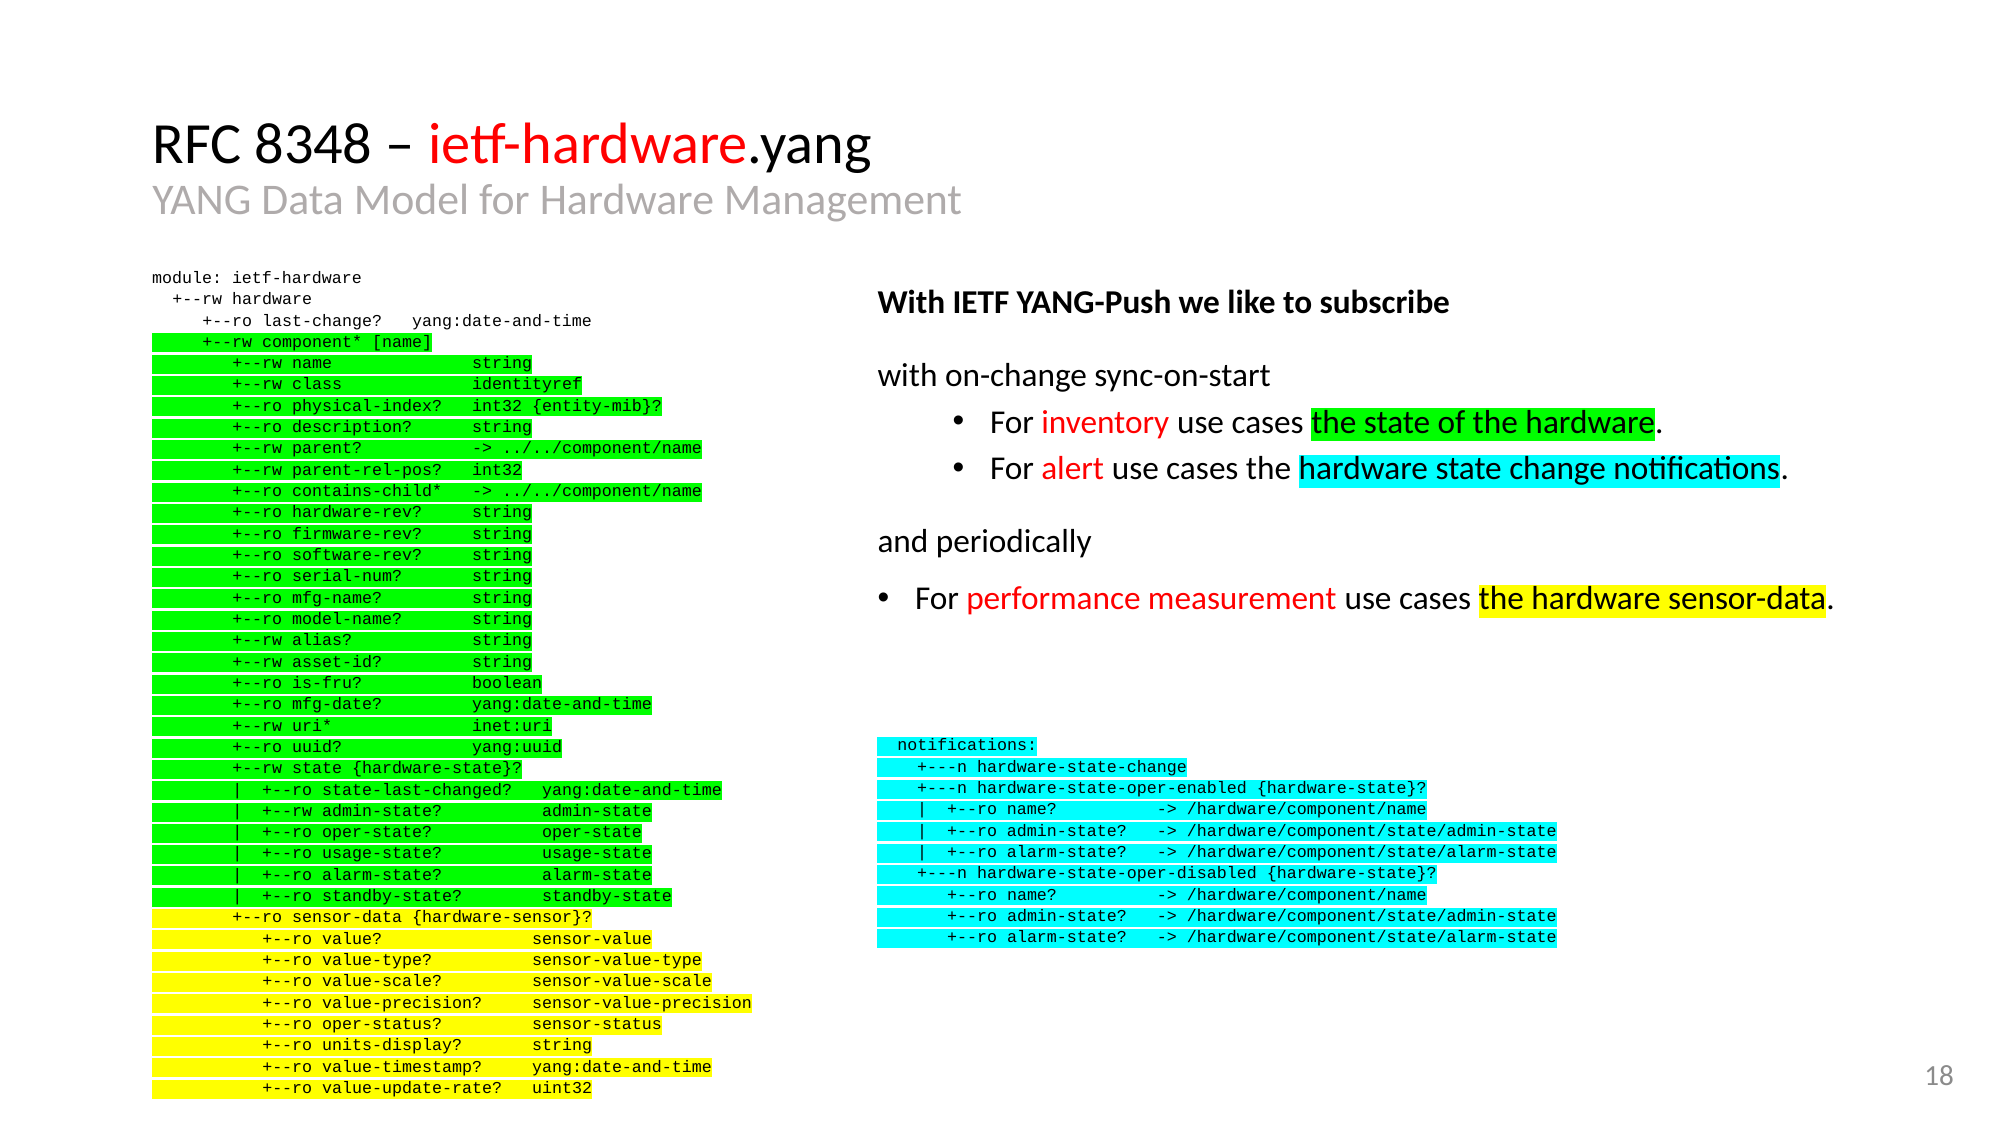

# RFC 8348 – ietf-hardware.yang YANG Data Model for Hardware Management
module: ietf-hardware
  +--rw hardware
     +--ro last-change?   yang:date-and-time
     +--rw component* [name]
        +--rw name              string
        +--rw class             identityref
        +--ro physical-index?   int32 {entity-mib}?
        +--ro description?      string
        +--rw parent?           -> ../../component/name
        +--rw parent-rel-pos?   int32
        +--ro contains-child*   -> ../../component/name
        +--ro hardware-rev?     string
        +--ro firmware-rev?     string
        +--ro software-rev?     string
        +--ro serial-num?       string
        +--ro mfg-name?         string
        +--ro model-name?       string
        +--rw alias?            string
        +--rw asset-id?         string
        +--ro is-fru?           boolean
        +--ro mfg-date?         yang:date-and-time
        +--rw uri*              inet:uri
        +--ro uuid?             yang:uuid
        +--rw state {hardware-state}?
        |  +--ro state-last-changed?   yang:date-and-time
        |  +--rw admin-state?          admin-state
        |  +--ro oper-state?           oper-state
        |  +--ro usage-state?          usage-state
        |  +--ro alarm-state?          alarm-state
        |  +--ro standby-state?        standby-state
        +--ro sensor-data {hardware-sensor}?
           +--ro value?               sensor-value
           +--ro value-type?          sensor-value-type
           +--ro value-scale?         sensor-value-scale
           +--ro value-precision?     sensor-value-precision
           +--ro oper-status?         sensor-status
           +--ro units-display?       string
           +--ro value-timestamp?     yang:date-and-time
           +--ro value-update-rate?   uint32
With IETF YANG-Push we like to subscribe
with on-change sync-on-start
For inventory use cases the state of the hardware.
For alert use cases the hardware state change notifications.
and periodically
For performance measurement use cases the hardware sensor-data.

  notifications:
    +---n hardware-state-change
    +---n hardware-state-oper-enabled {hardware-state}?
    |  +--ro name?          -> /hardware/component/name
    |  +--ro admin-state?   -> /hardware/component/state/admin-state
    |  +--ro alarm-state?   -> /hardware/component/state/alarm-state
    +---n hardware-state-oper-disabled {hardware-state}?
       +--ro name?          -> /hardware/component/name
       +--ro admin-state?   -> /hardware/component/state/admin-state
       +--ro alarm-state?   -> /hardware/component/state/alarm-state
18